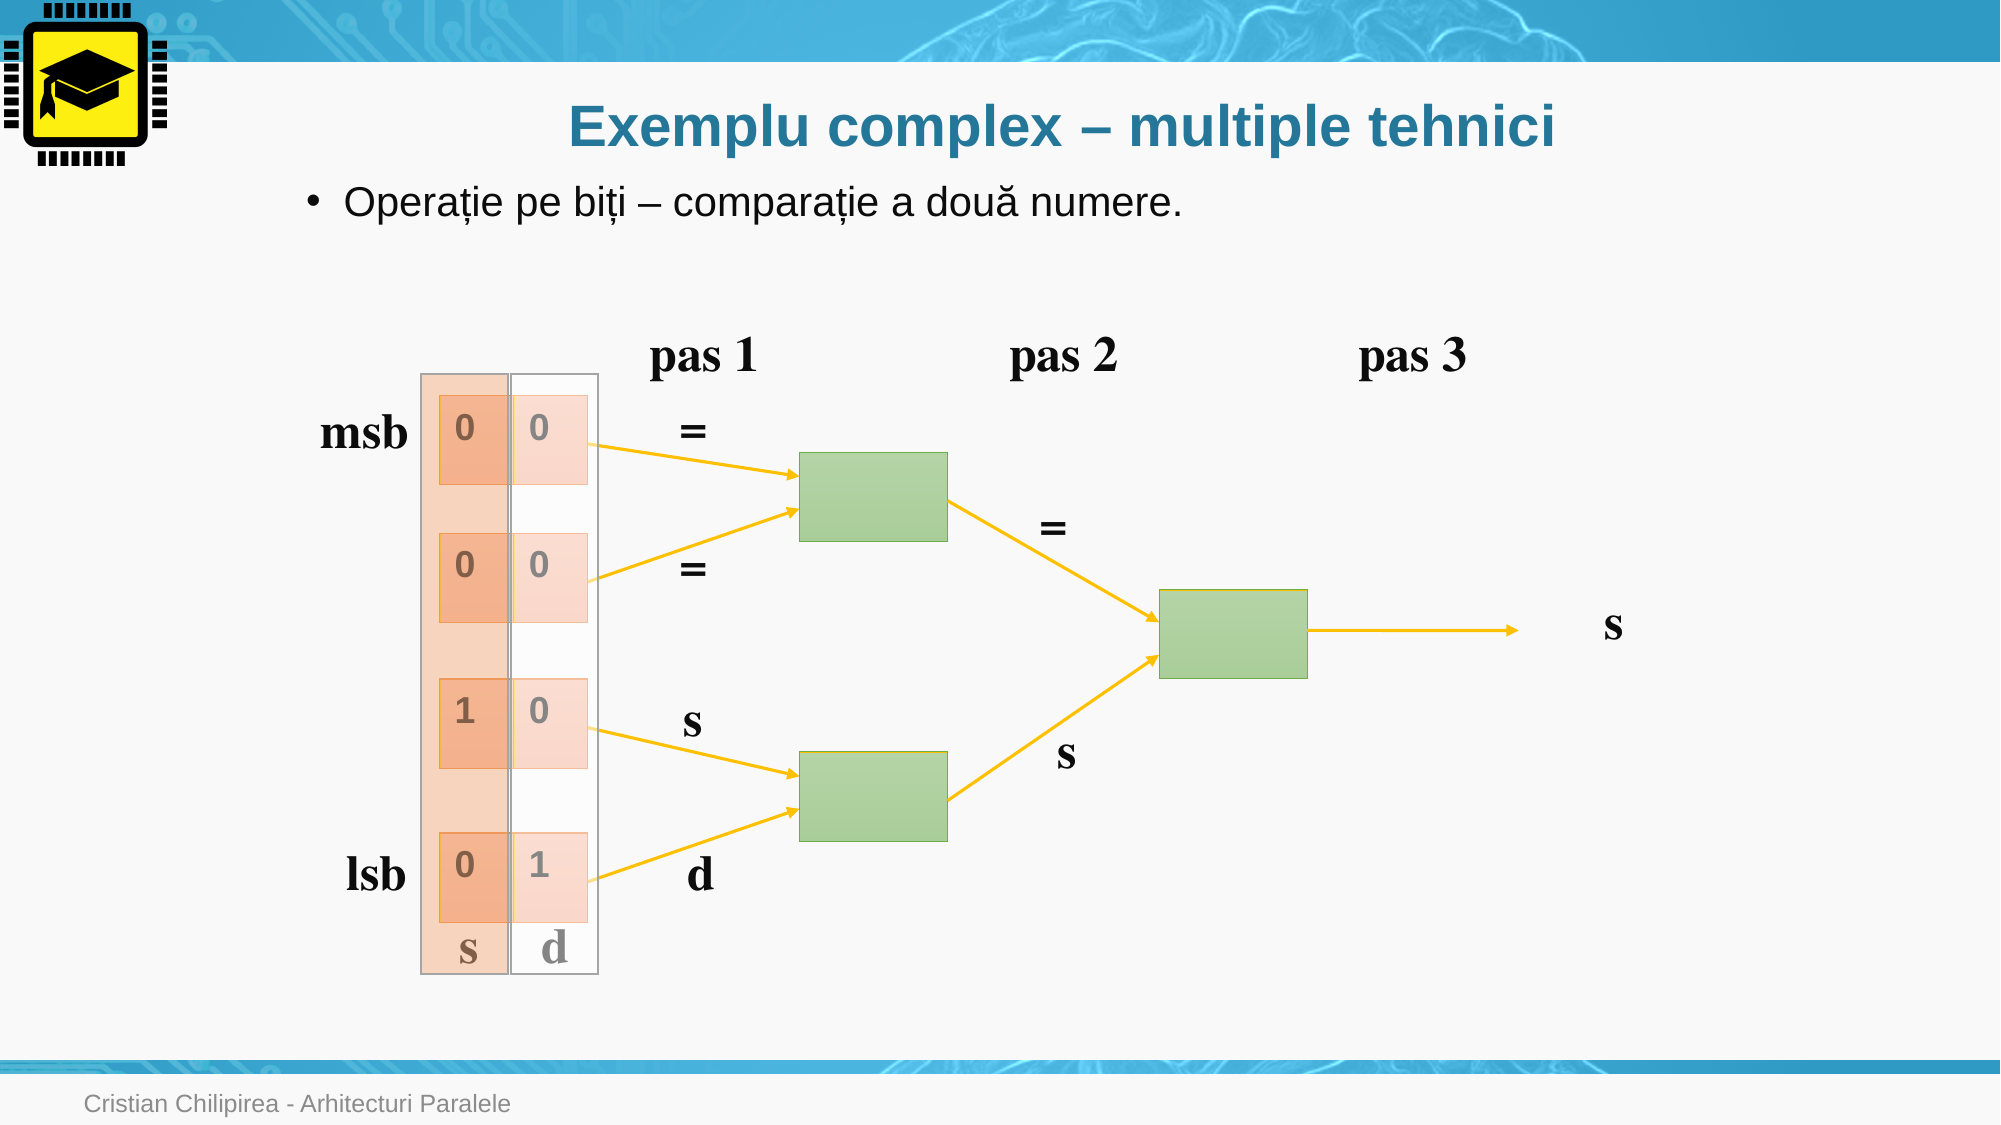

# Exemplu complex – multiple tehnici

Operație pe biți – comparație a două numere.

pas 1
pas 2
pas 3
=
msb
0
0

=

=
0
0
s

1
0
s
s

0
1
lsb
d

s     d
Cristian Chilipirea - Arhitecturi Paralele